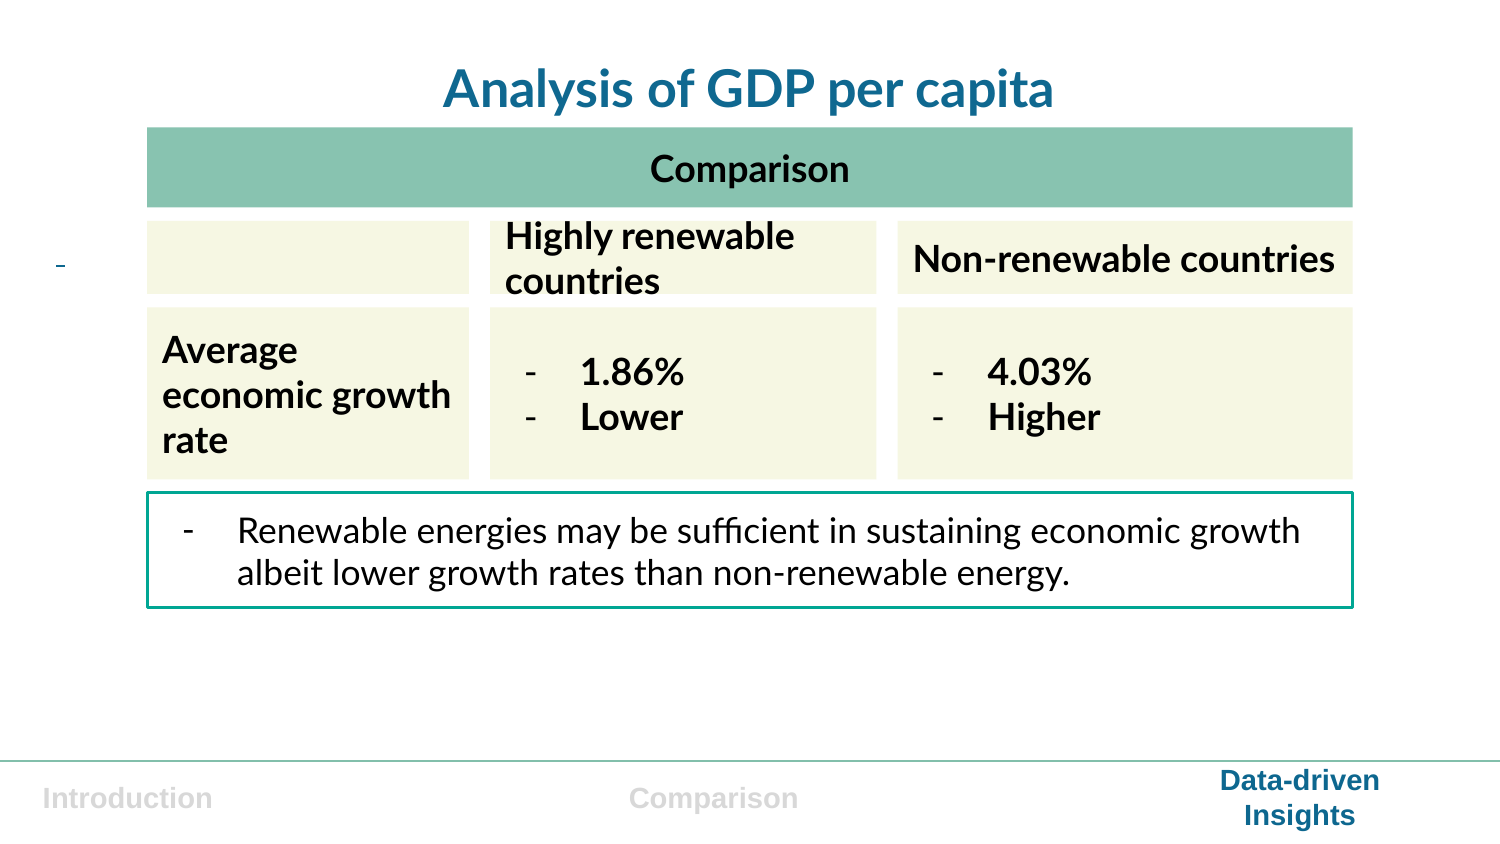

Analysis of GDP per capita

Comparison

Highly renewable countries
Non-renewable countries
Average economic growth rate
1.86%
Lower
4.03%
Higher
Renewable energies may be sufficient in sustaining economic growth albeit lower growth rates than non-renewable energy.